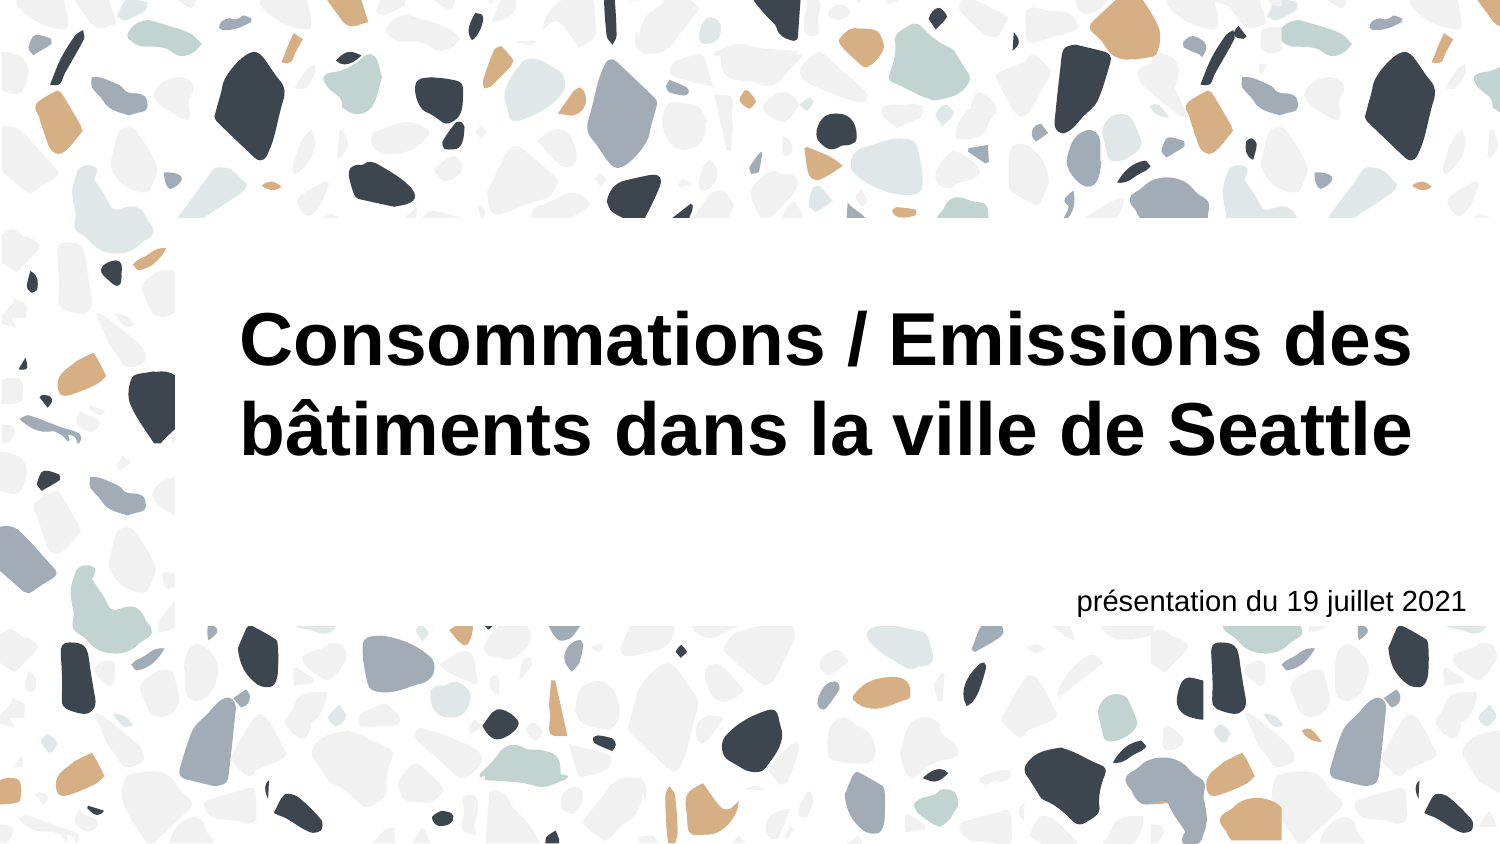

# Consommations / Emissions des bâtiments dans la ville de Seattle
présentation du 19 juillet 2021